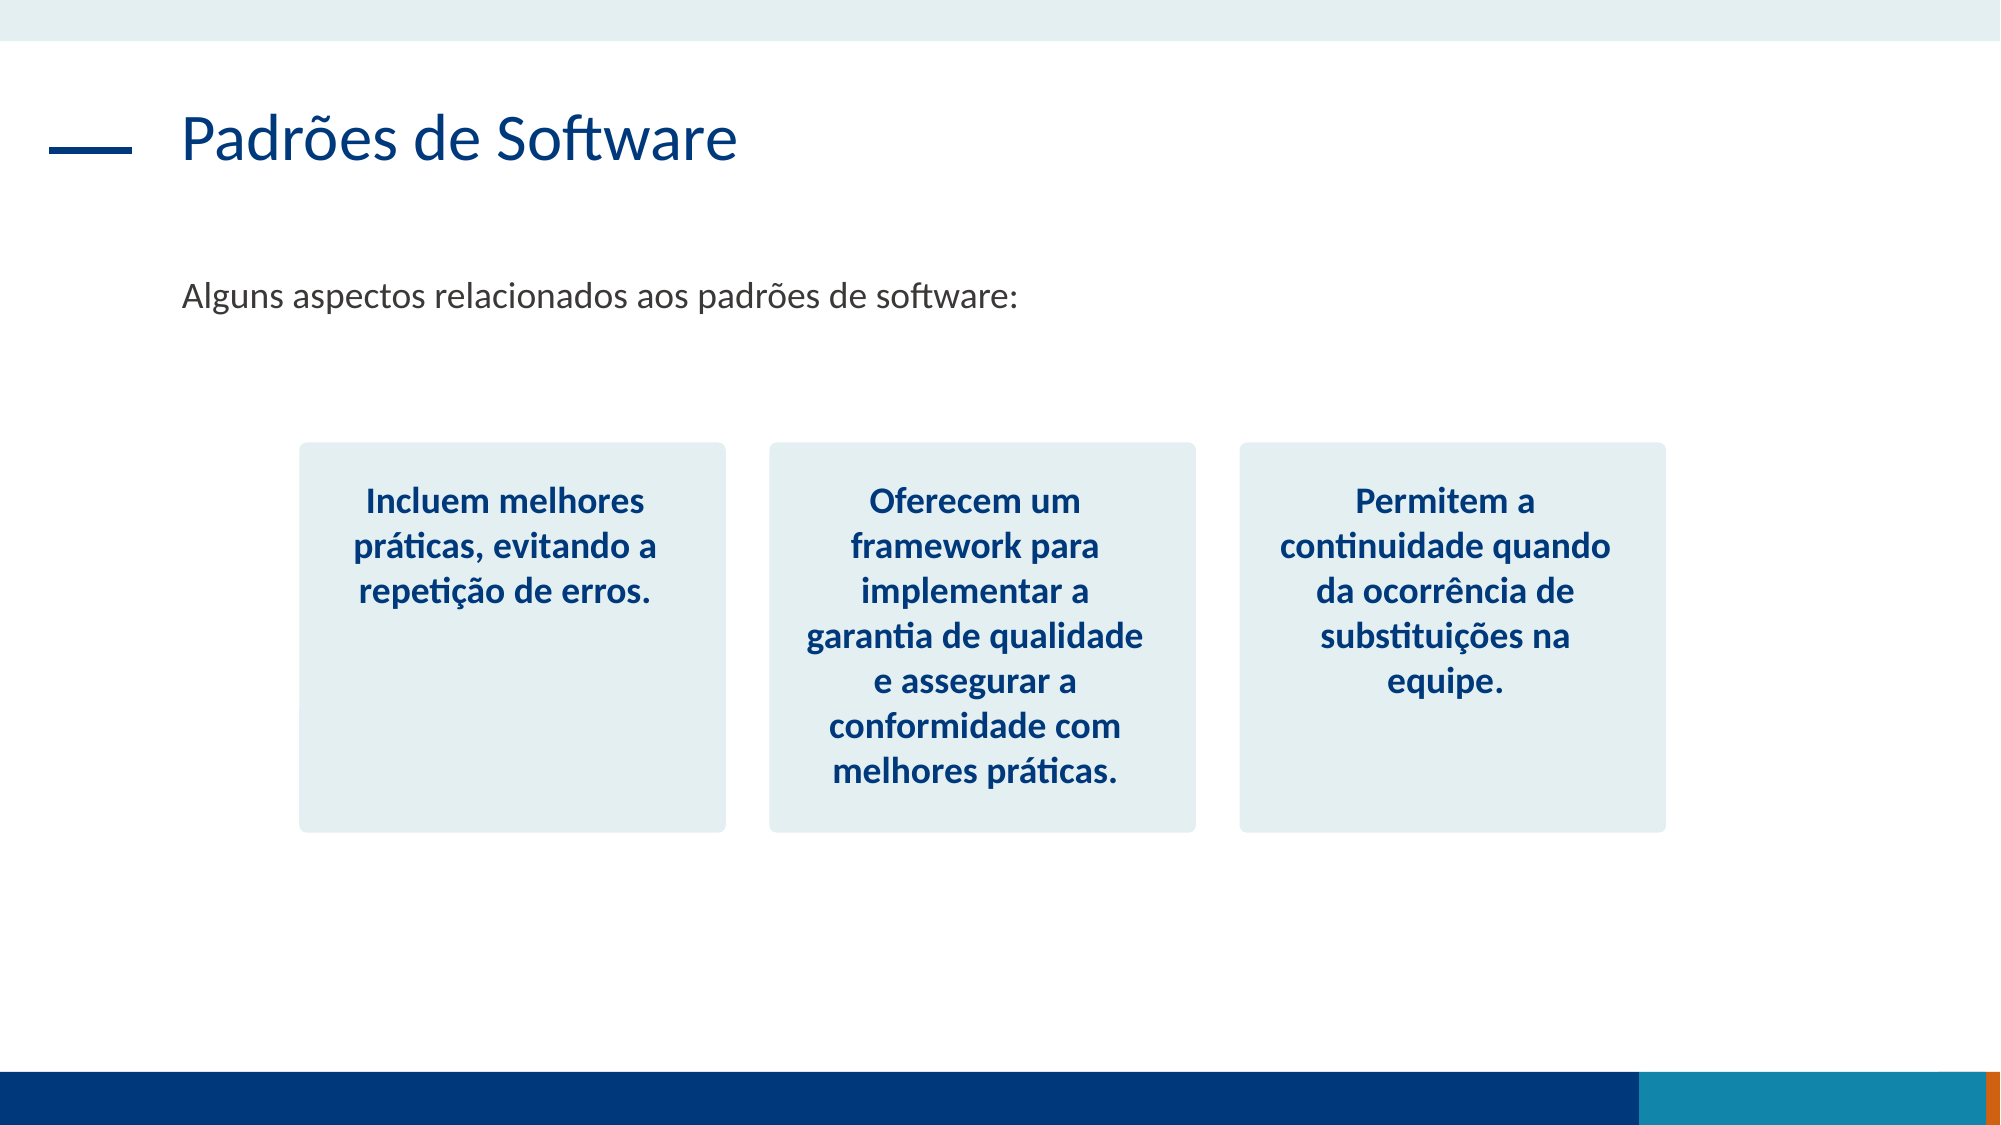

Padrões de Software
Alguns aspectos relacionados aos padrões de software:

Incluem melhores práticas, evitando a repetição de erros.
Oferecem um framework para implementar a garantia de qualidade e assegurar a conformidade com melhores práticas.
Permitem a continuidade quando da ocorrência de substituições na equipe.